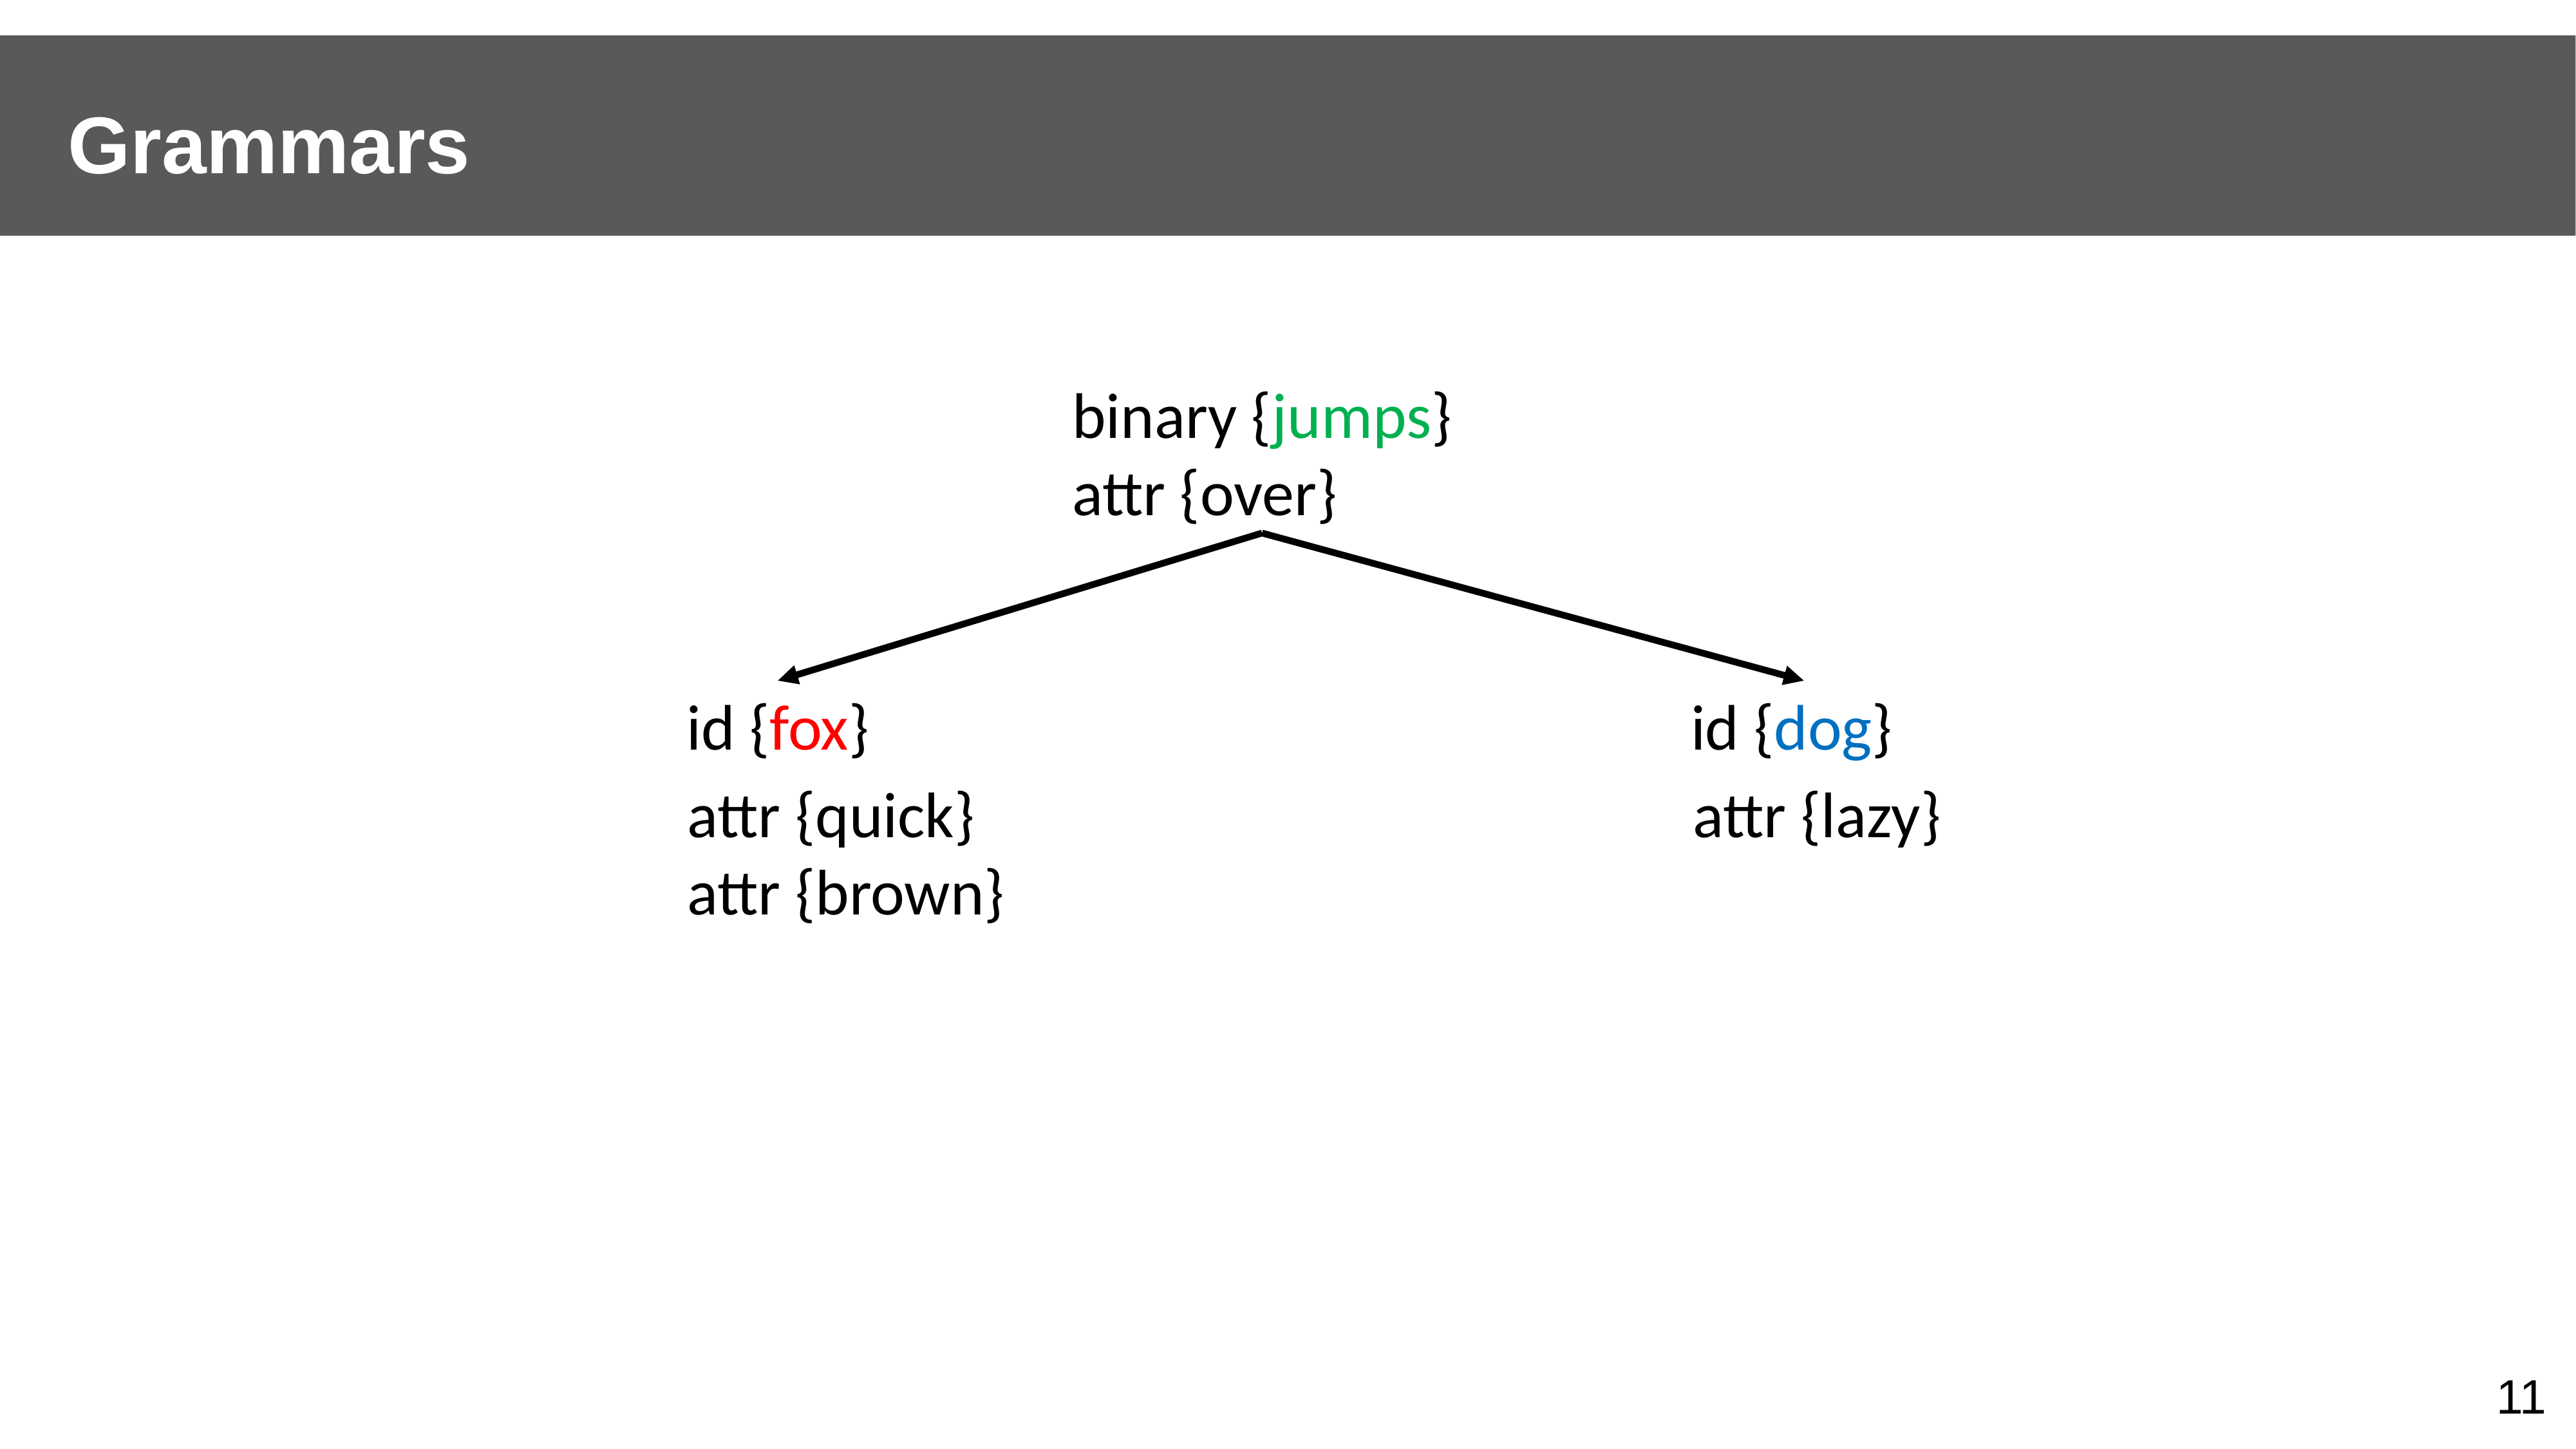

# Grammars
binary {jumps}
attr {over}
id {dog}
id {fox}
attr {quick}
attr {brown}
attr {lazy}